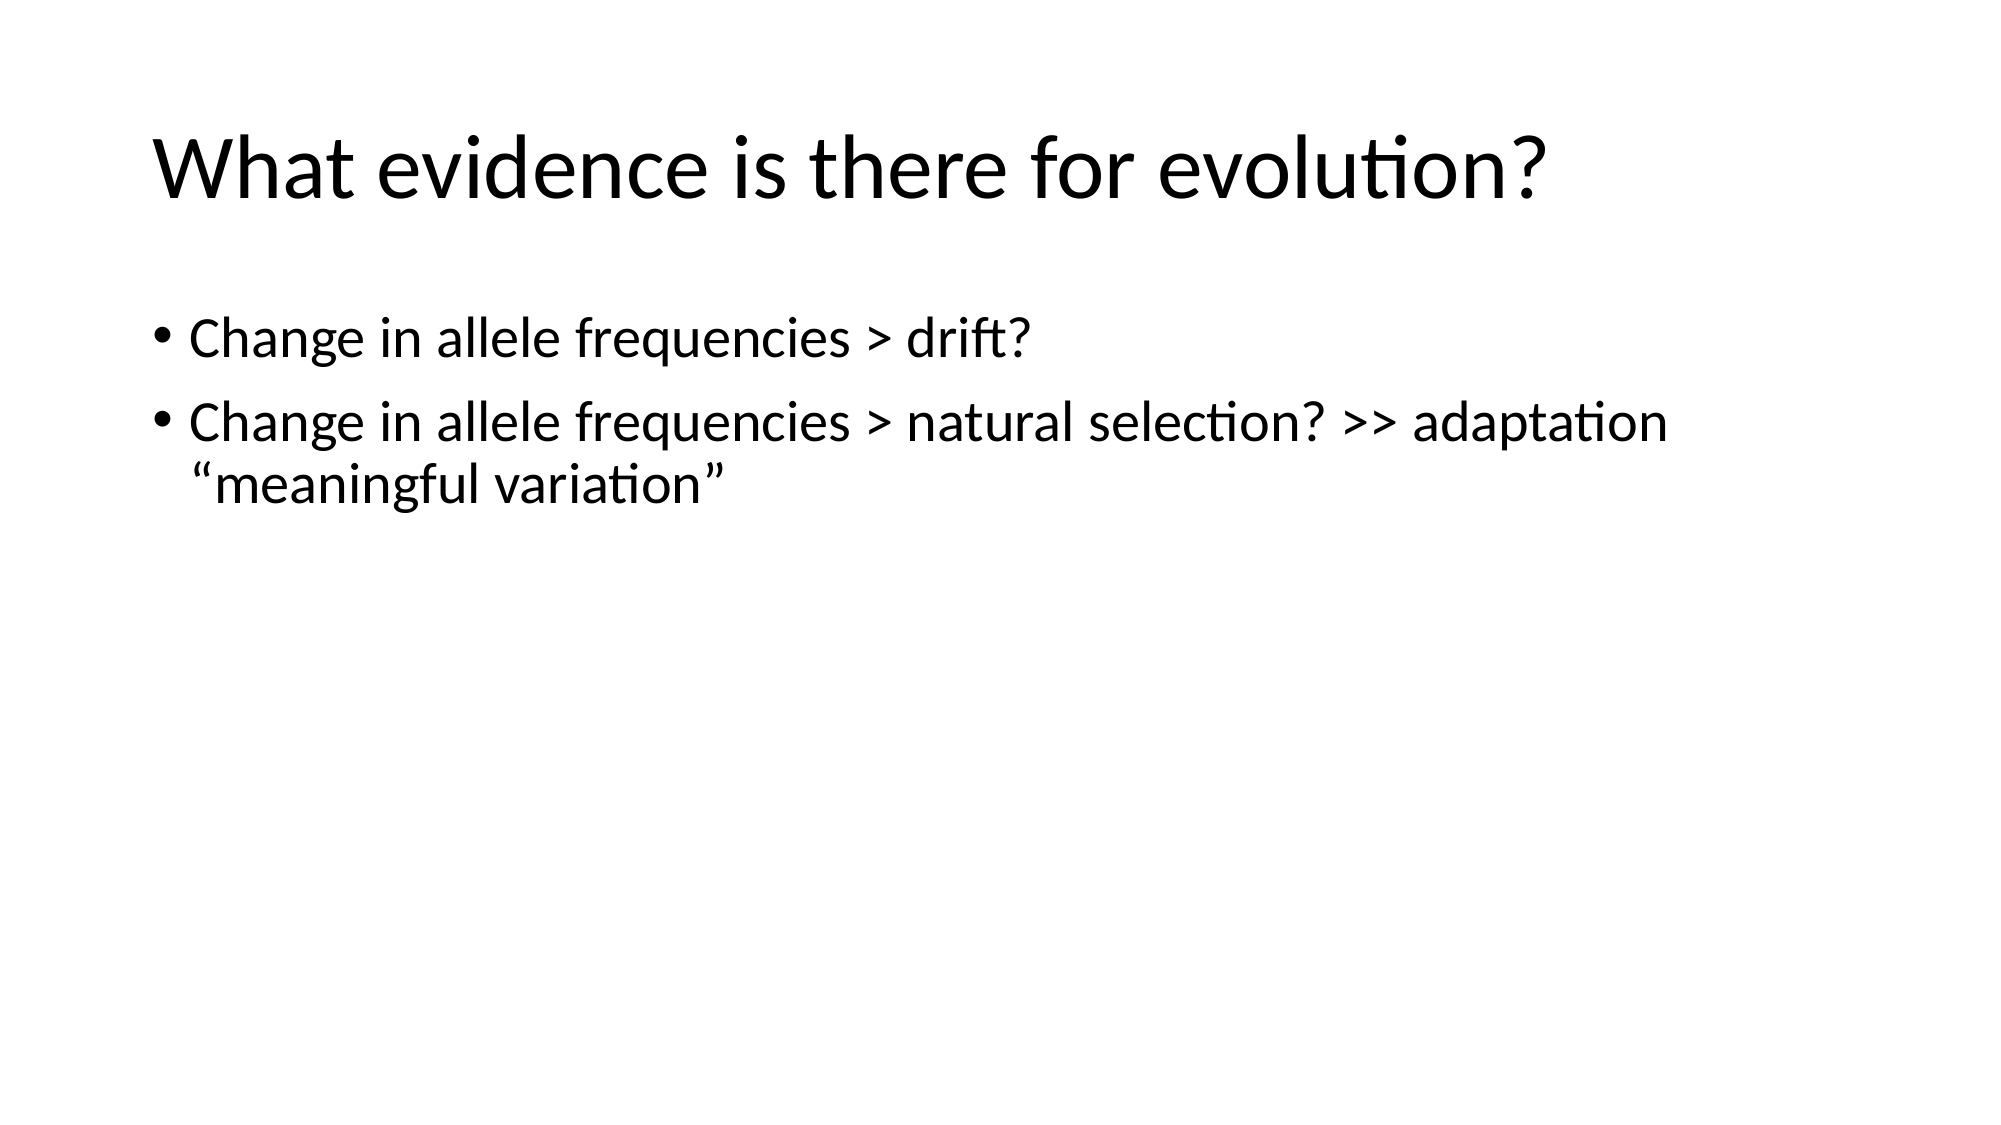

# What evidence is there for evolution?
Change in allele frequencies > drift?
Change in allele frequencies > natural selection? >> adaptation “meaningful variation”